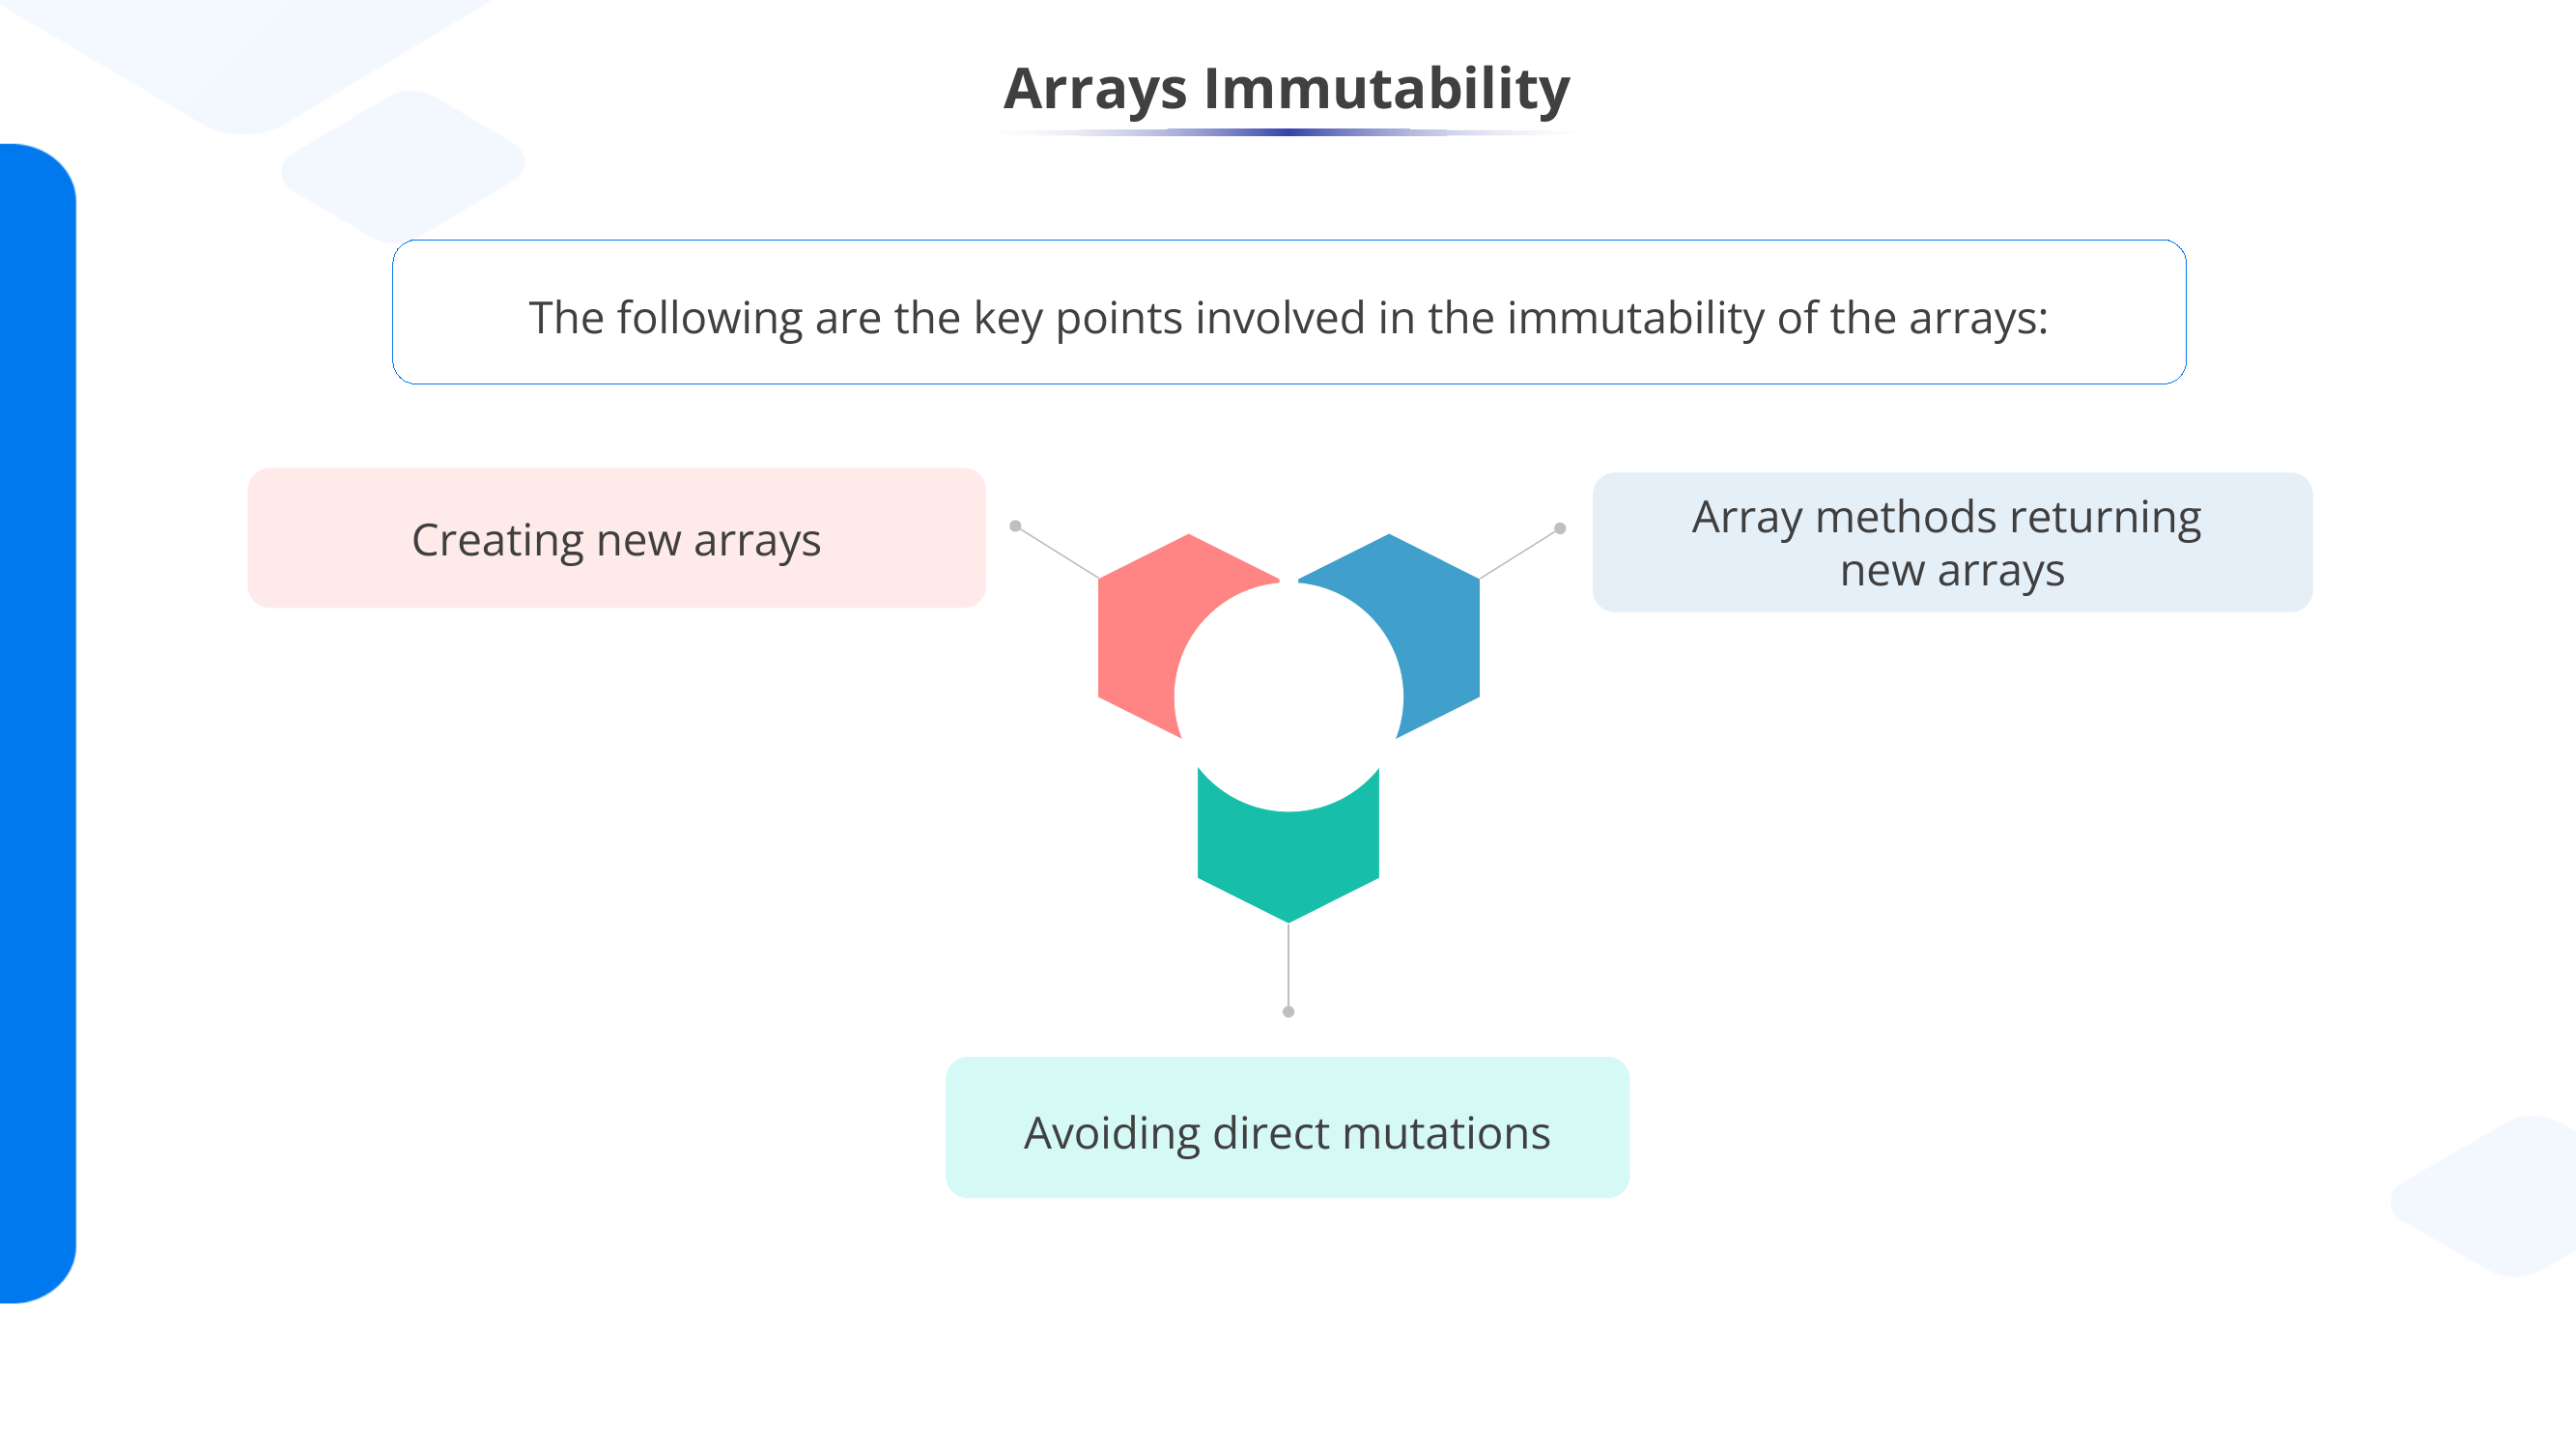

# Arrays Immutability

The following are the key points involved in the immutability of the arrays:

Creating new arrays

Array methods returning
new arrays

Avoiding direct mutations